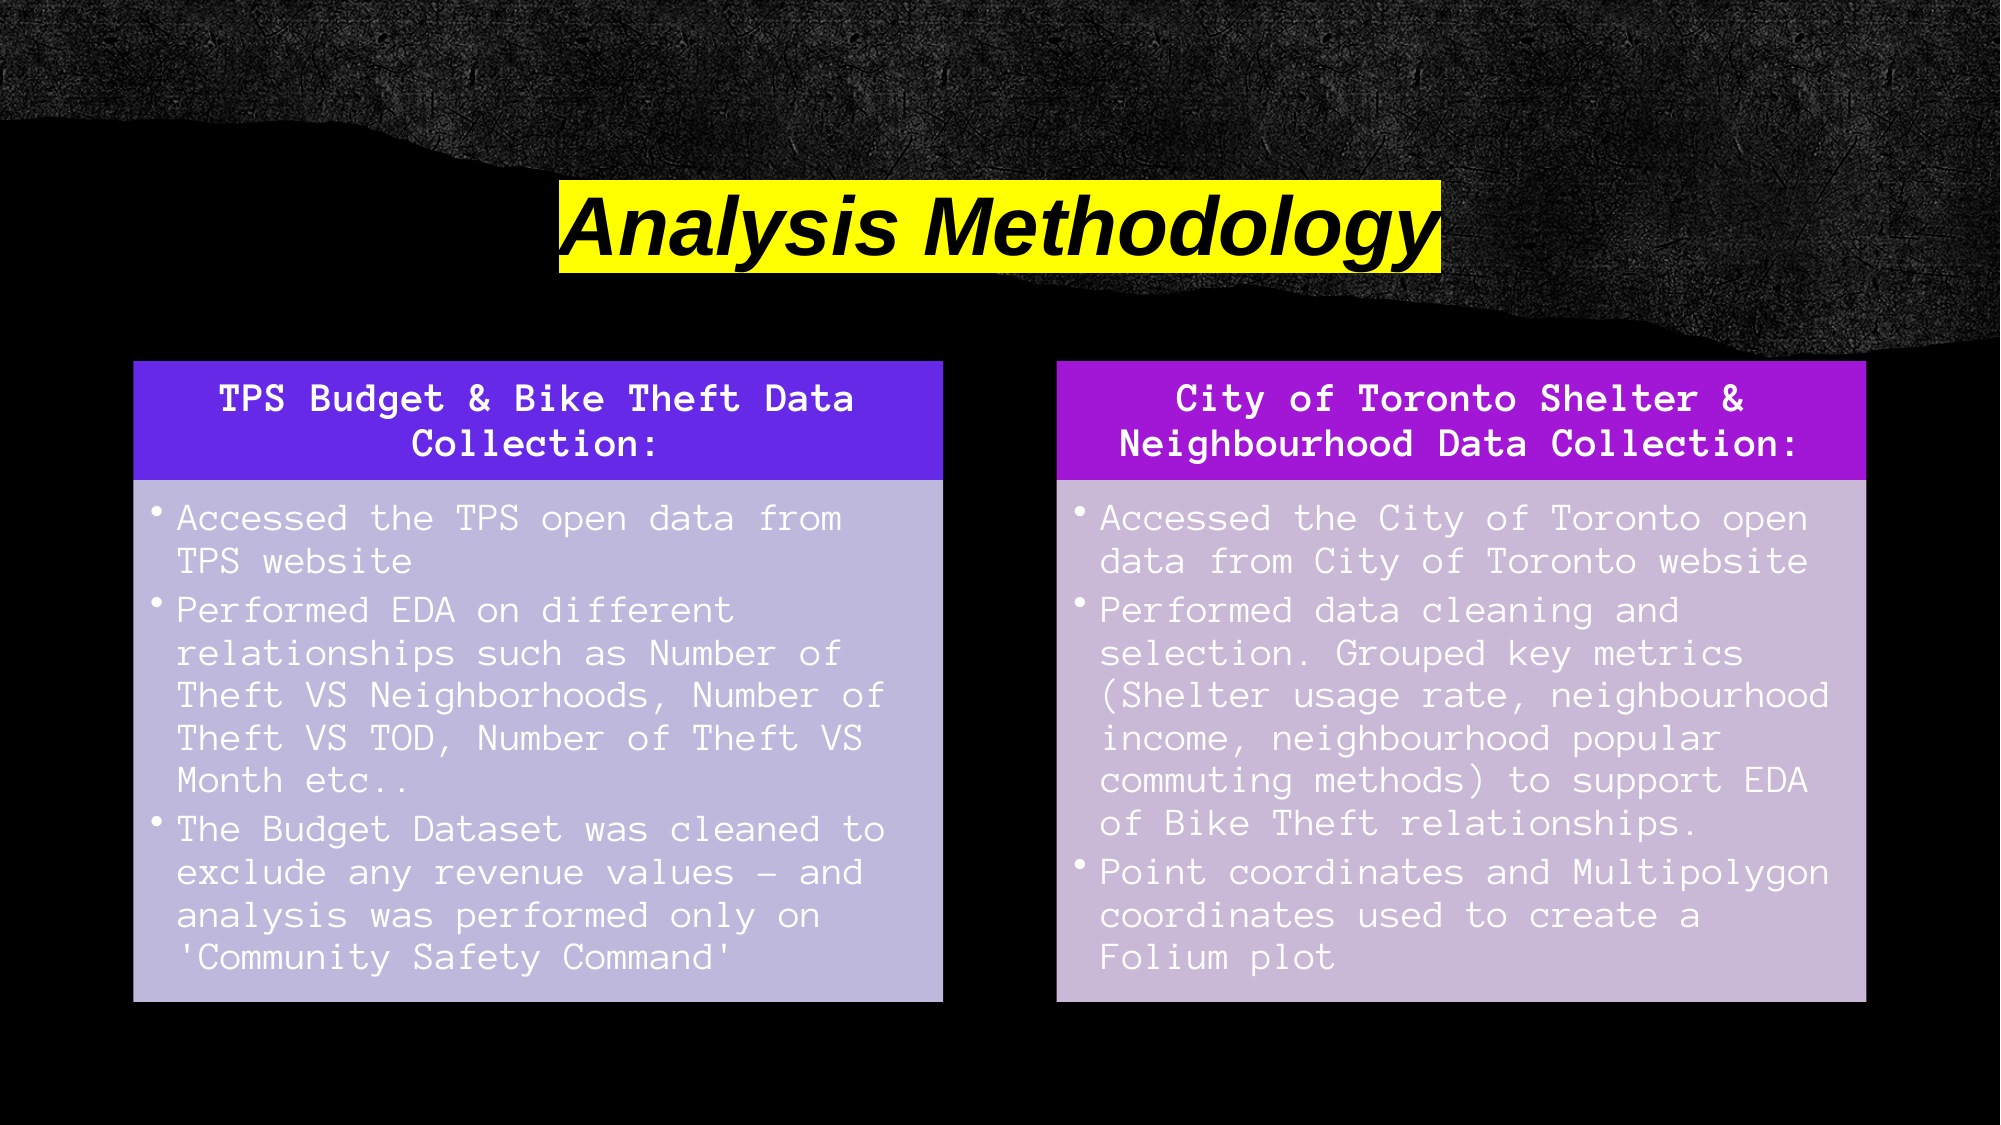

# Analysis Methodology
TPS Budget & Bike Theft Data Collection:
Accessed the TPS open data from TPS website
Performed EDA on different relationships such as Number of Theft VS Neighborhoods, Number of Theft VS TOD, Number of Theft VS Month etc..
The Budget Dataset was cleaned to exclude any revenue values – and analysis was performed only on 'Community Safety Command'
City of Toronto Shelter & Neighbourhood Data Collection:
Accessed the City of Toronto open data from City of Toronto website
Performed data cleaning and selection. Grouped key metrics (Shelter usage rate, neighbourhood income, neighbourhood popular commuting methods) to support EDA of Bike Theft relationships.
Point coordinates and Multipolygon coordinates used to create a Folium plot